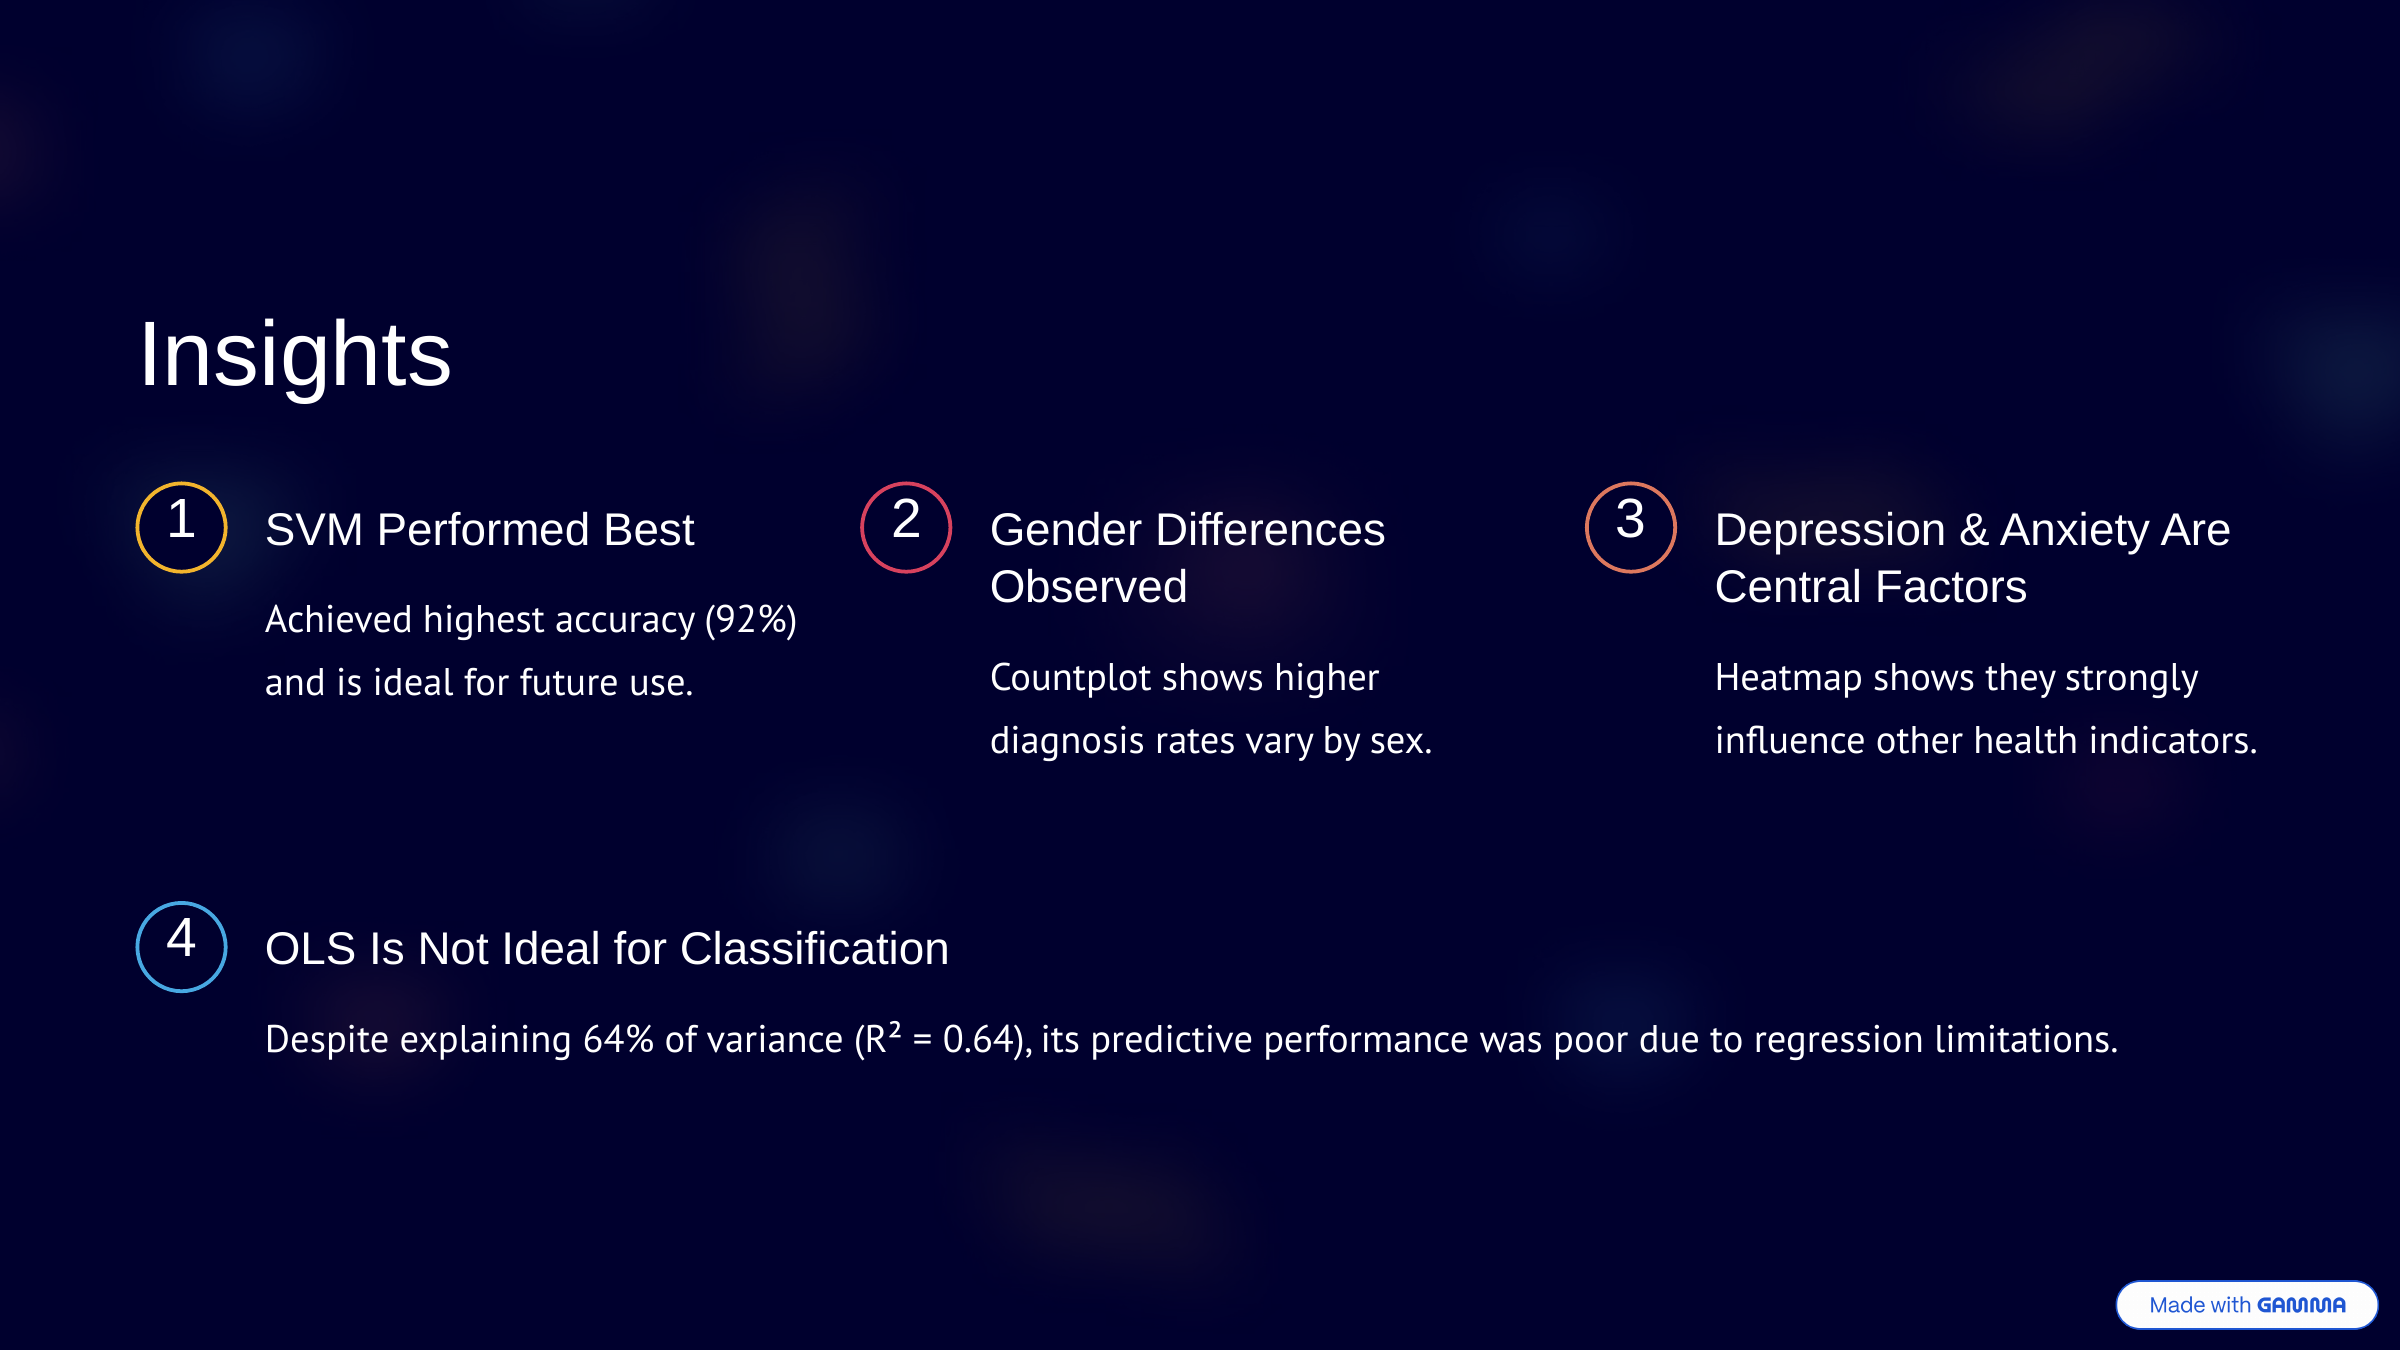

Insights

1
2
3
SVM Performed Best
Gender Differences Observed
Depression & Anxiety Are Central Factors
Achieved highest accuracy (92%) and is ideal for future use.
Countplot shows higher diagnosis rates vary by sex.
Heatmap shows they strongly influence other health indicators.

4
OLS Is Not Ideal for Classification
Despite explaining 64% of variance (R² = 0.64), its predictive performance was poor due to regression limitations.